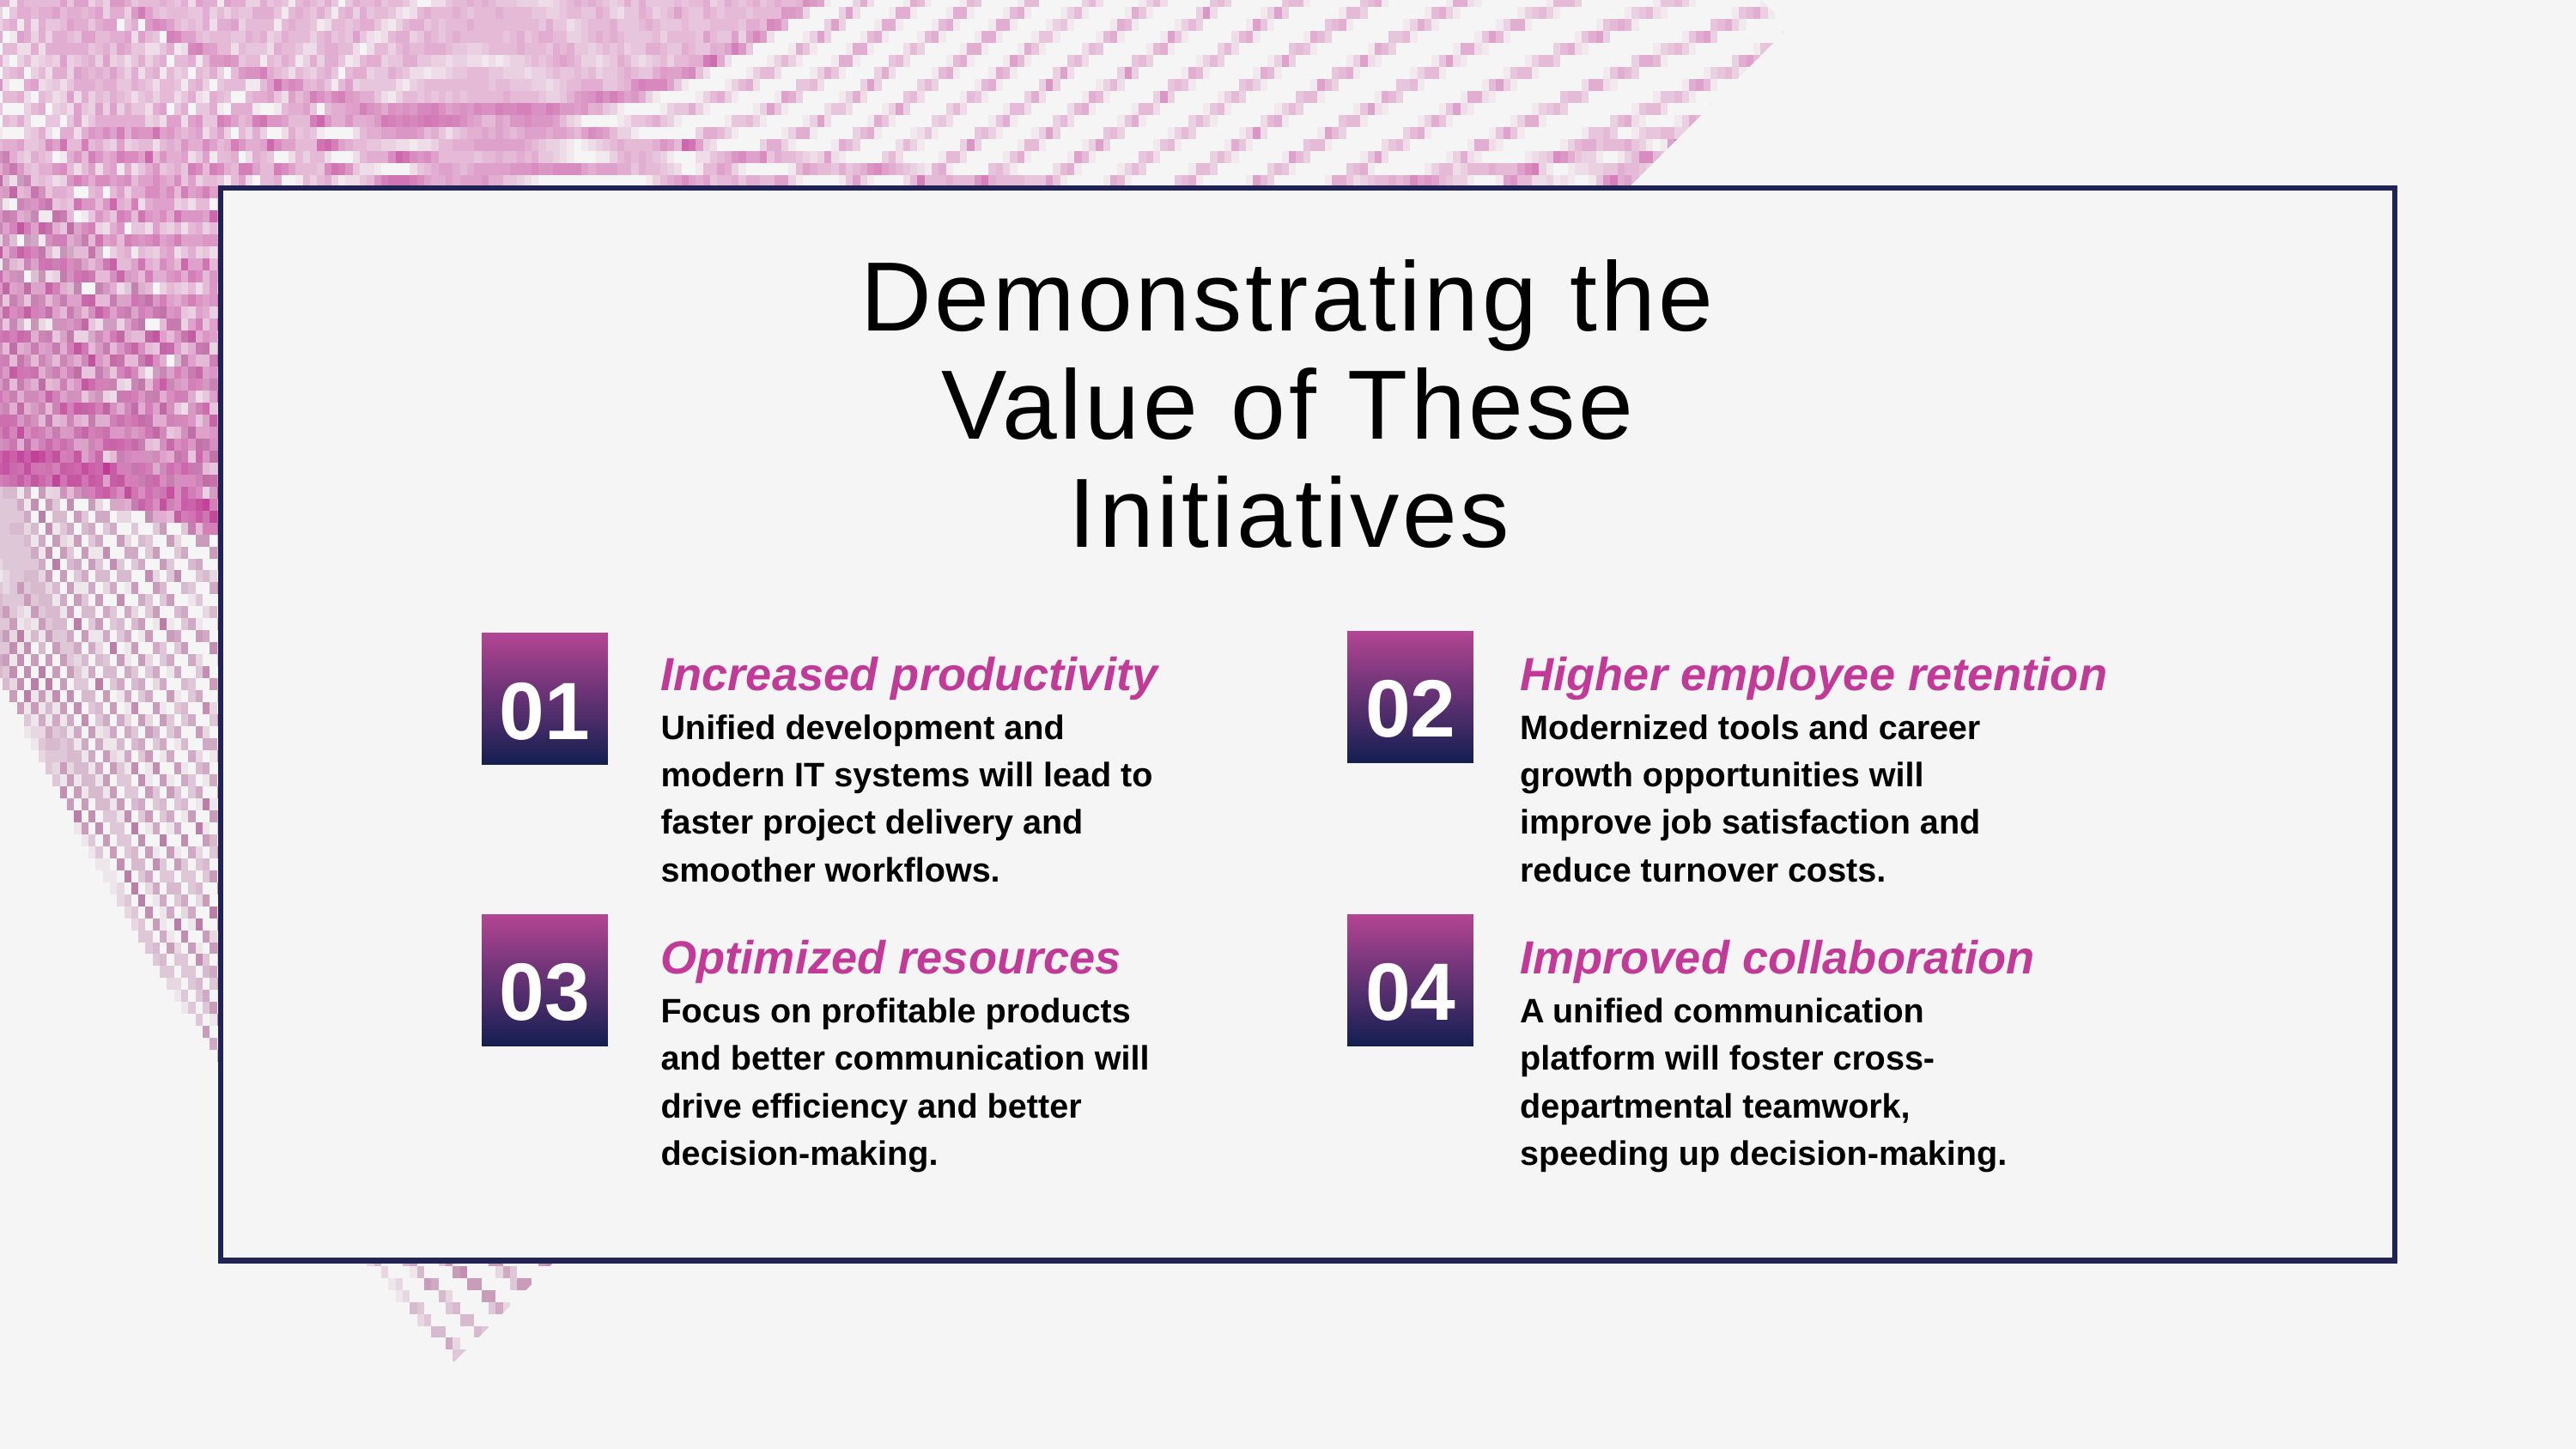

Demonstrating the Value of These Initiatives

02

01
Increased productivity
Higher employee retention
Unified development and modern IT systems will lead to faster project delivery and smoother workflows.
Modernized tools and career growth opportunities will improve job satisfaction and reduce turnover costs.

03

04
Optimized resources
Improved collaboration
Focus on profitable products and better communication will drive efficiency and better decision-making.
A unified communication platform will foster cross-departmental teamwork, speeding up decision-making.